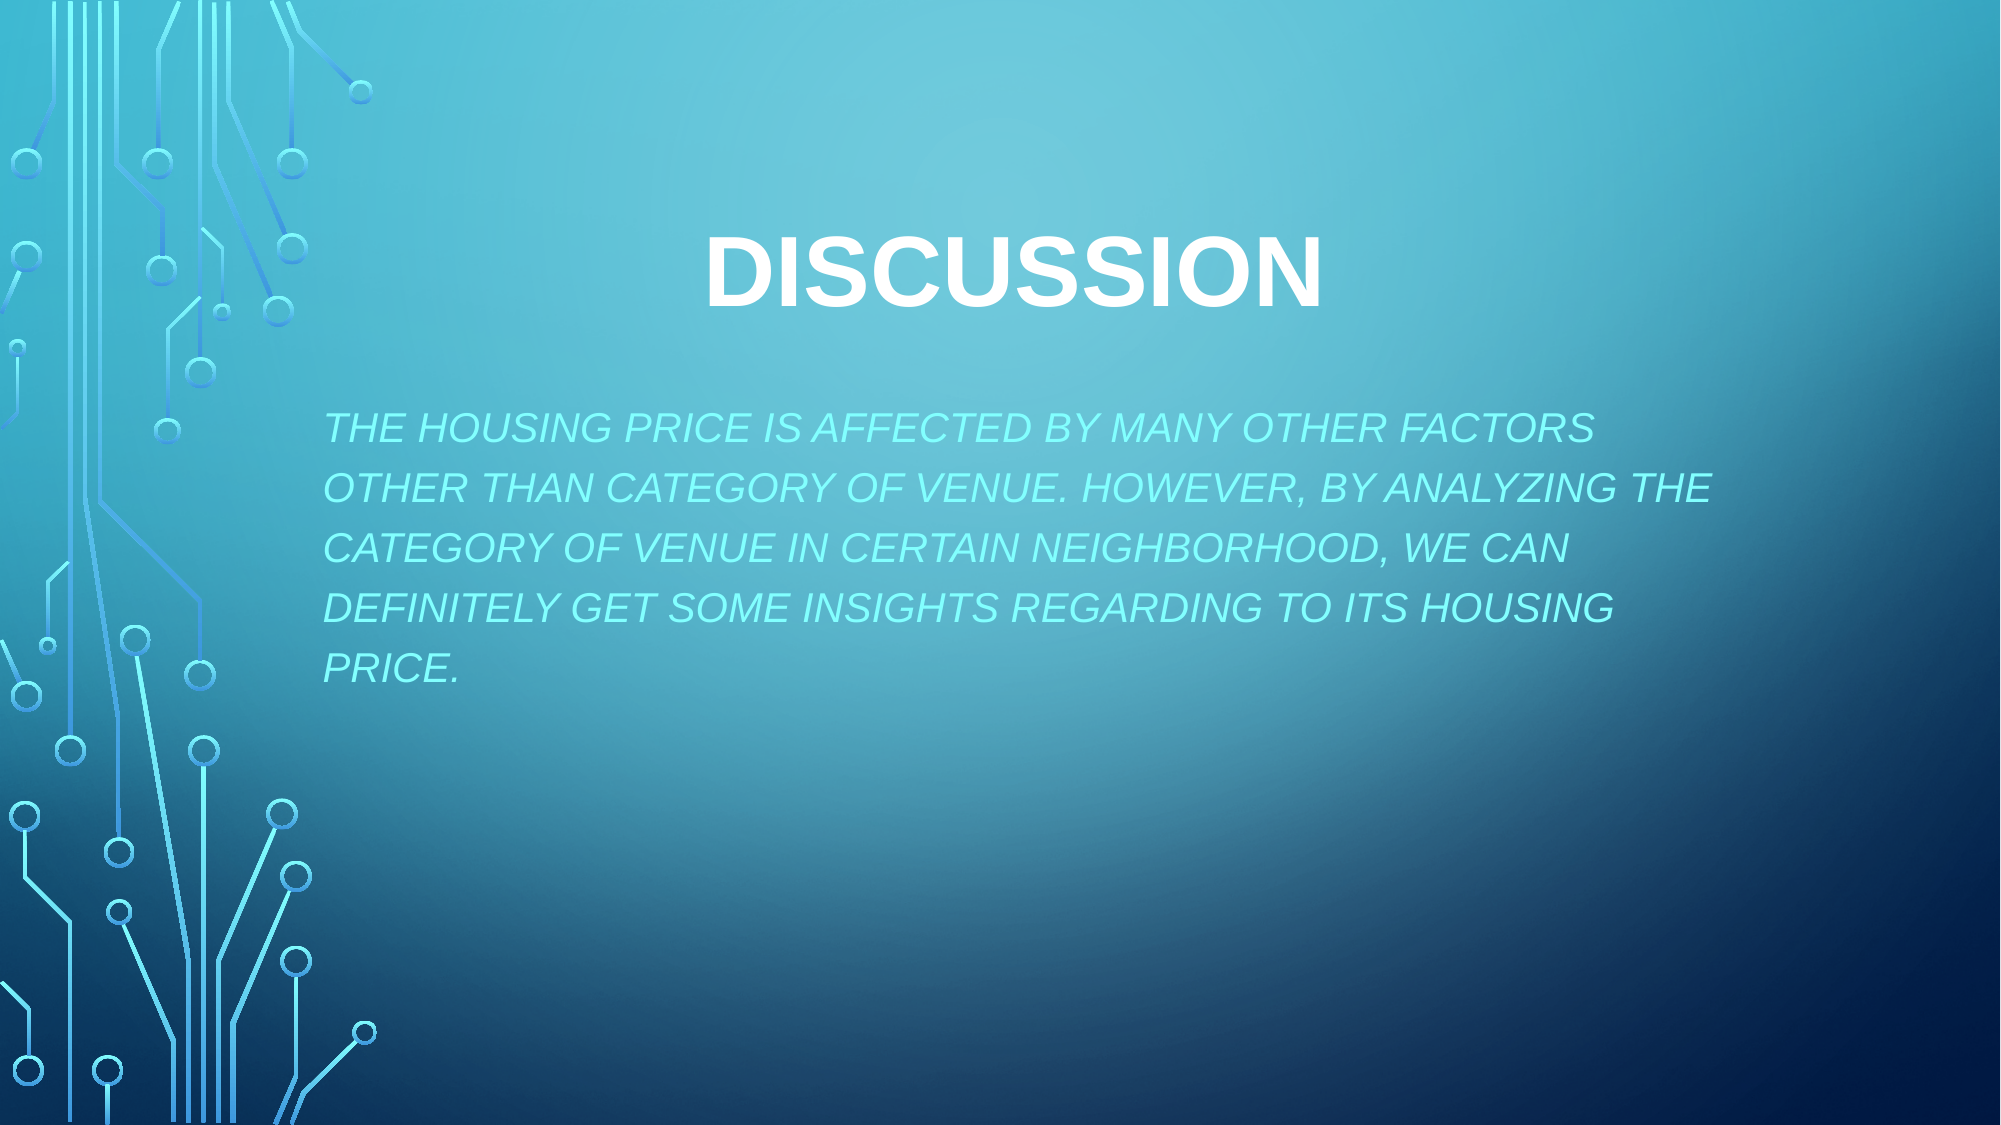

# Discussion
The housing price is affected by many other factors other than category of venue. However, by analyzing the category of venue in certain neighborhood, we can definitely get some insights regarding to its housing price.